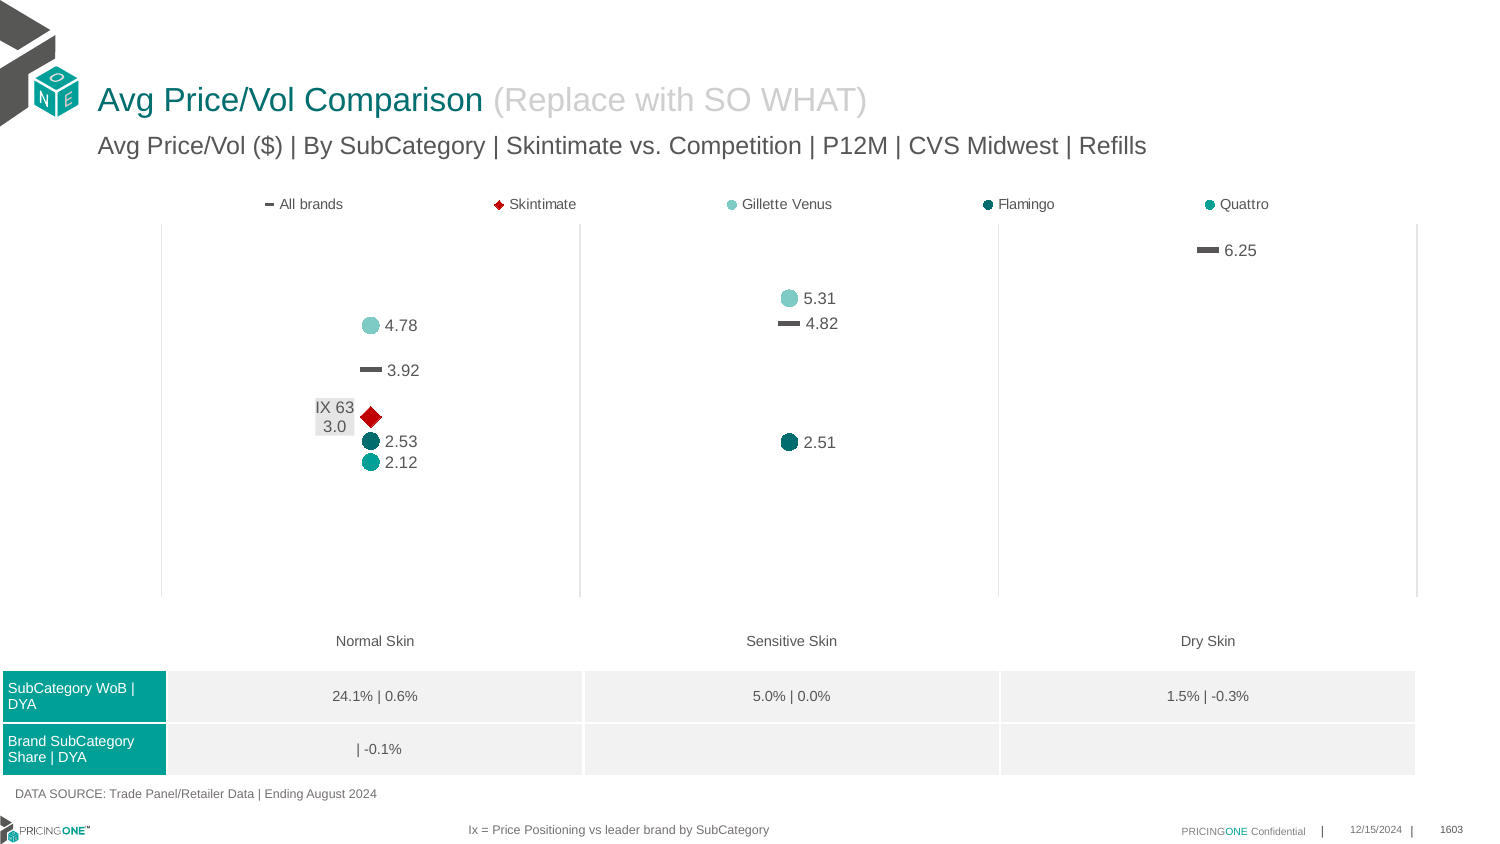

# Avg Price/Vol Comparison (Replace with SO WHAT)
Avg Price/Vol ($) | By SubCategory | Skintimate vs. Competition | P12M | CVS Midwest | Refills

### Chart

| Category | All brands | Skintimate | Gillette Venus | Flamingo | Quattro |
|---|---|---|---|---|---|
| IX 63 | 3.92 | 3.0 | 4.78 | 2.53 | 2.12 |
| None | 4.82 | None | 5.31 | 2.51 | None |
| None | 6.25 | None | None | None | None |
|  | Normal Skin | Sensitive Skin | Dry Skin |
| --- | --- | --- | --- |
| SubCategory WoB | DYA | 24.1% | 0.6% | 5.0% | 0.0% | 1.5% | -0.3% |
| Brand SubCategory Share | DYA | | -0.1% |  |  |
DATA SOURCE: Trade Panel/Retailer Data | Ending August 2024
Ix = Price Positioning vs leader brand by SubCategory
12/15/2024
1603